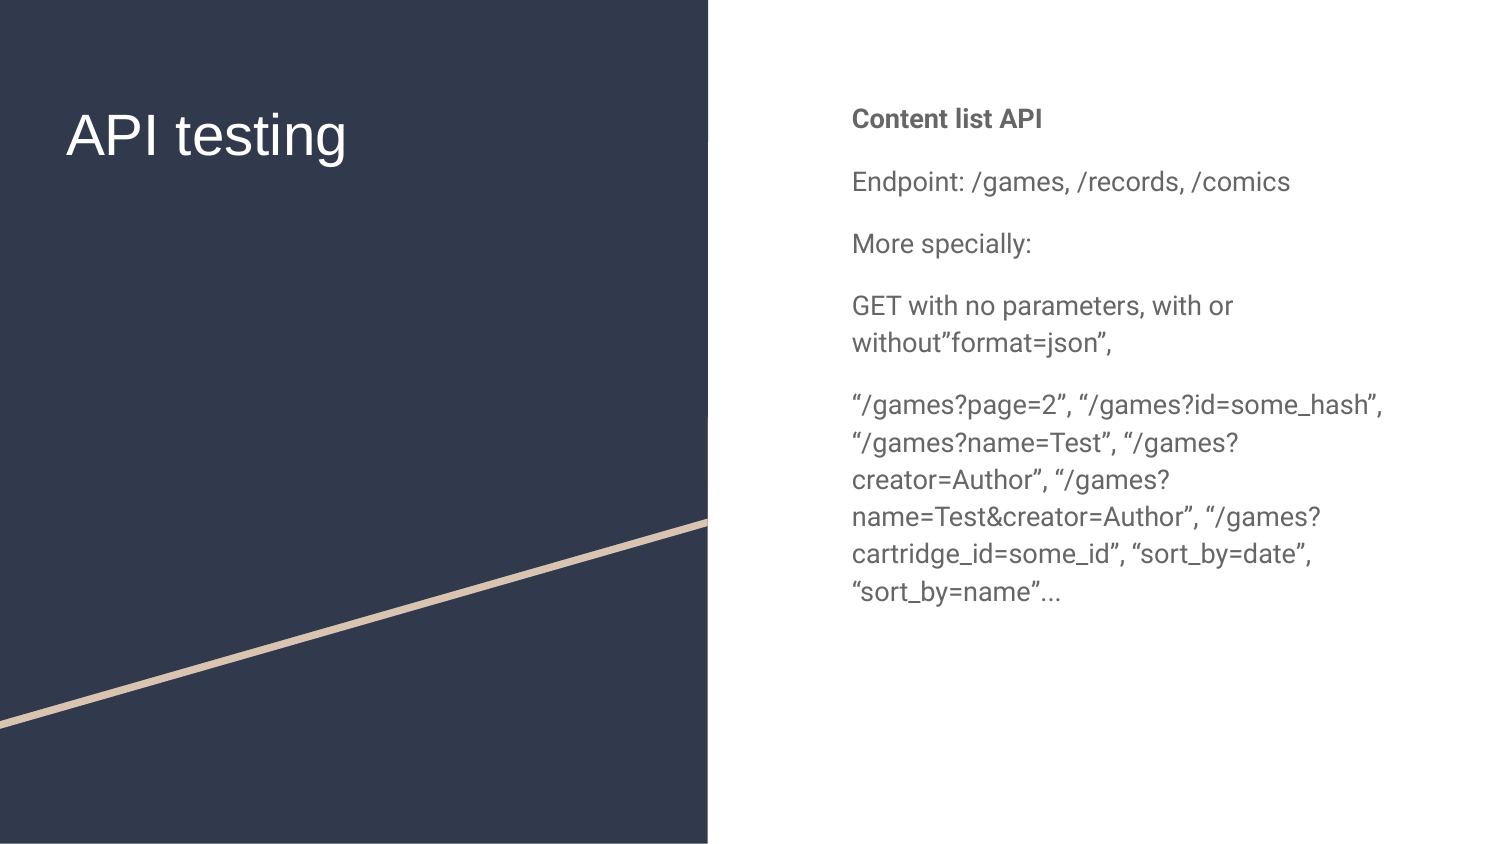

# API testing
Content list API
Endpoint: /games, /records, /comics
More specially:
GET with no parameters, with or without”format=json”,
“/games?page=2”, “/games?id=some_hash”, “/games?name=Test”, “/games?creator=Author”, “/games?name=Test&creator=Author”, “/games?cartridge_id=some_id”, “sort_by=date”, “sort_by=name”...